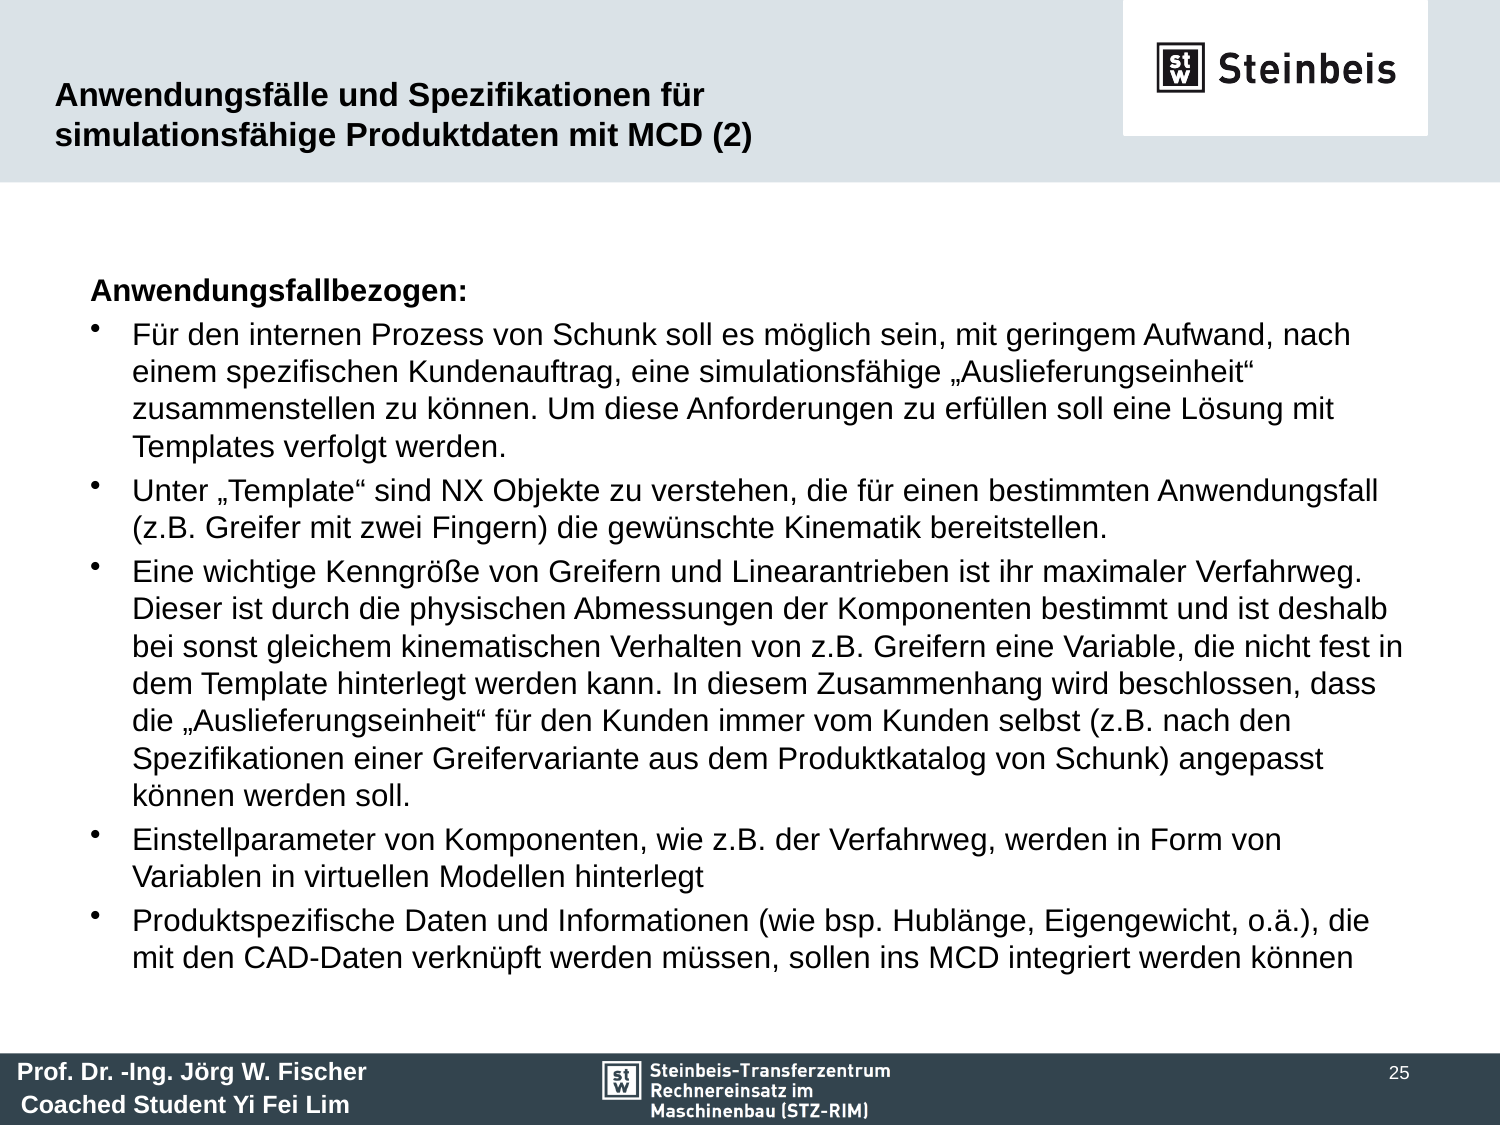

# Anwendungsfälle und Spezifikationen für simulationsfähige Produktdaten mit MCD (2)
Anwendungsfallbezogen:
Für den internen Prozess von Schunk soll es möglich sein, mit geringem Aufwand, nach einem spezifischen Kundenauftrag, eine simulationsfähige „Auslieferungseinheit“ zusammenstellen zu können. Um diese Anforderungen zu erfüllen soll eine Lösung mit Templates verfolgt werden.
Unter „Template“ sind NX Objekte zu verstehen, die für einen bestimmten Anwendungsfall (z.B. Greifer mit zwei Fingern) die gewünschte Kinematik bereitstellen.
Eine wichtige Kenngröße von Greifern und Linearantrieben ist ihr maximaler Verfahrweg. Dieser ist durch die physischen Abmessungen der Komponenten bestimmt und ist deshalb bei sonst gleichem kinematischen Verhalten von z.B. Greifern eine Variable, die nicht fest in dem Template hinterlegt werden kann. In diesem Zusammenhang wird beschlossen, dass die „Auslieferungseinheit“ für den Kunden immer vom Kunden selbst (z.B. nach den Spezifikationen einer Greifervariante aus dem Produktkatalog von Schunk) angepasst können werden soll.
Einstellparameter von Komponenten, wie z.B. der Verfahrweg, werden in Form von Variablen in virtuellen Modellen hinterlegt
Produktspezifische Daten und Informationen (wie bsp. Hublänge, Eigengewicht, o.ä.), die mit den CAD-Daten verknüpft werden müssen, sollen ins MCD integriert werden können

25